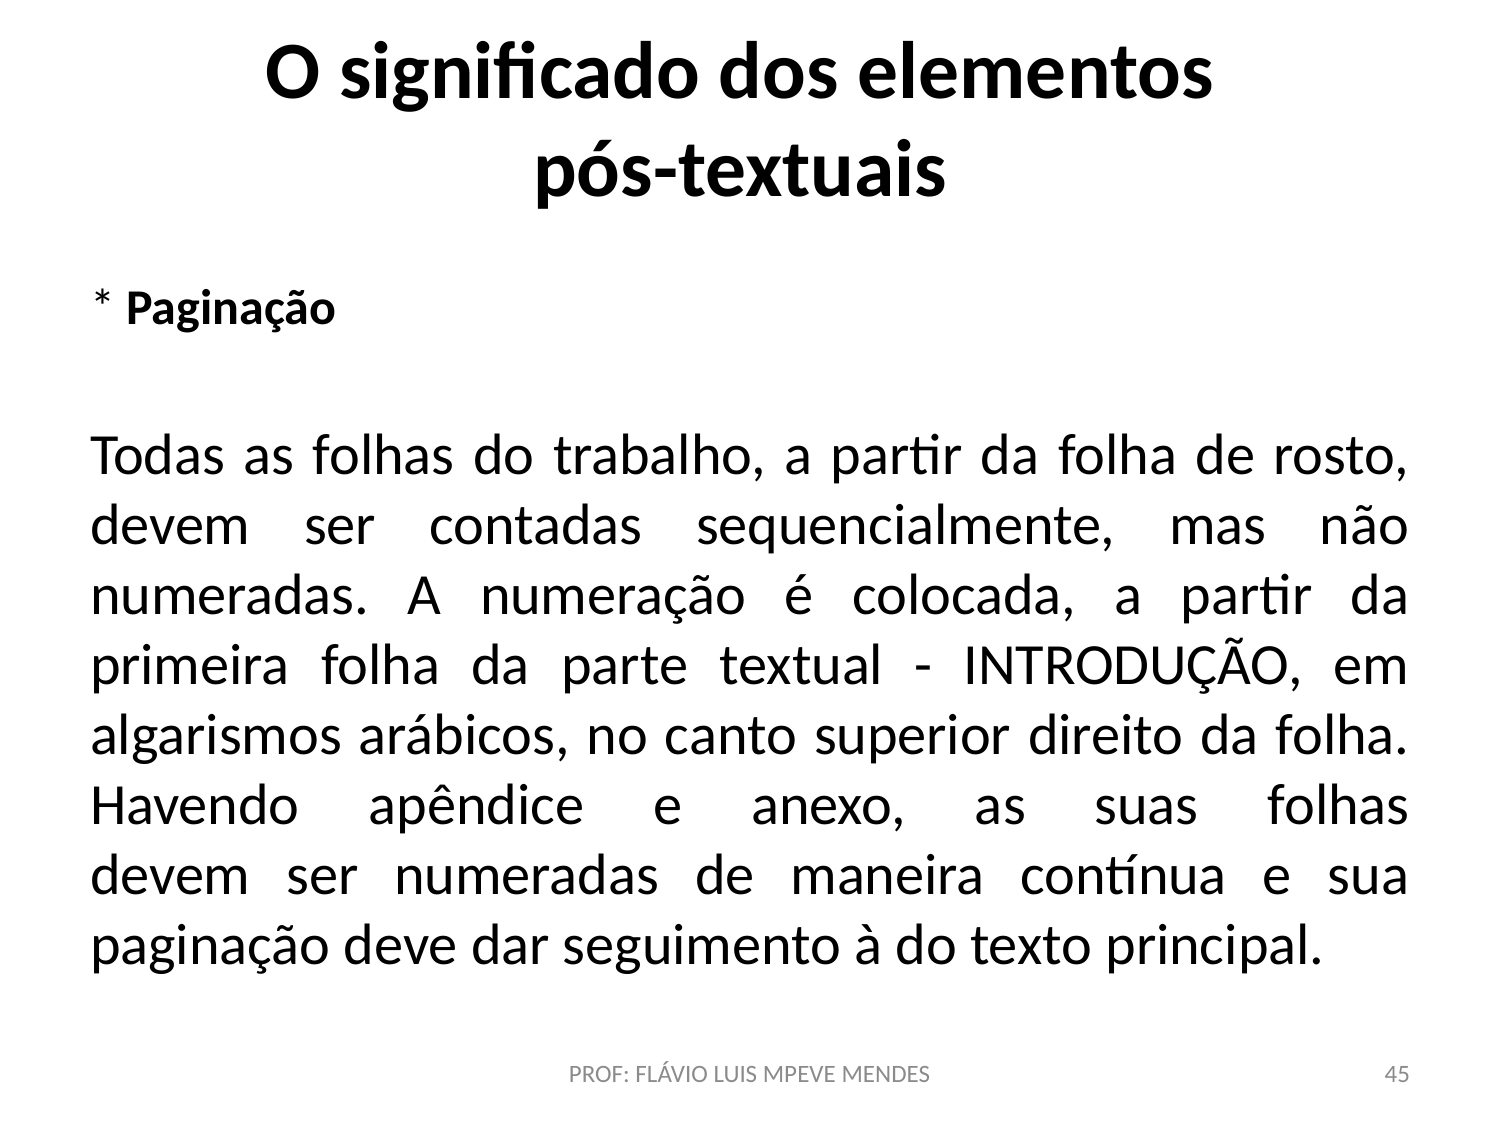

# O significado dos elementos pós-textuais
* Paginação

Todas as folhas do trabalho, a partir da folha de rosto, devem ser contadas sequencialmente, mas não numeradas. A numeração é colocada, a partir da primeira folha da parte textual - INTRODUÇÃO, em algarismos arábicos, no canto superior direito da folha. Havendo apêndice e anexo, as suas folhas
devem ser numeradas de maneira contínua e sua paginação deve dar seguimento à do texto principal.
PROF: FLÁVIO LUIS MPEVE MENDES
45